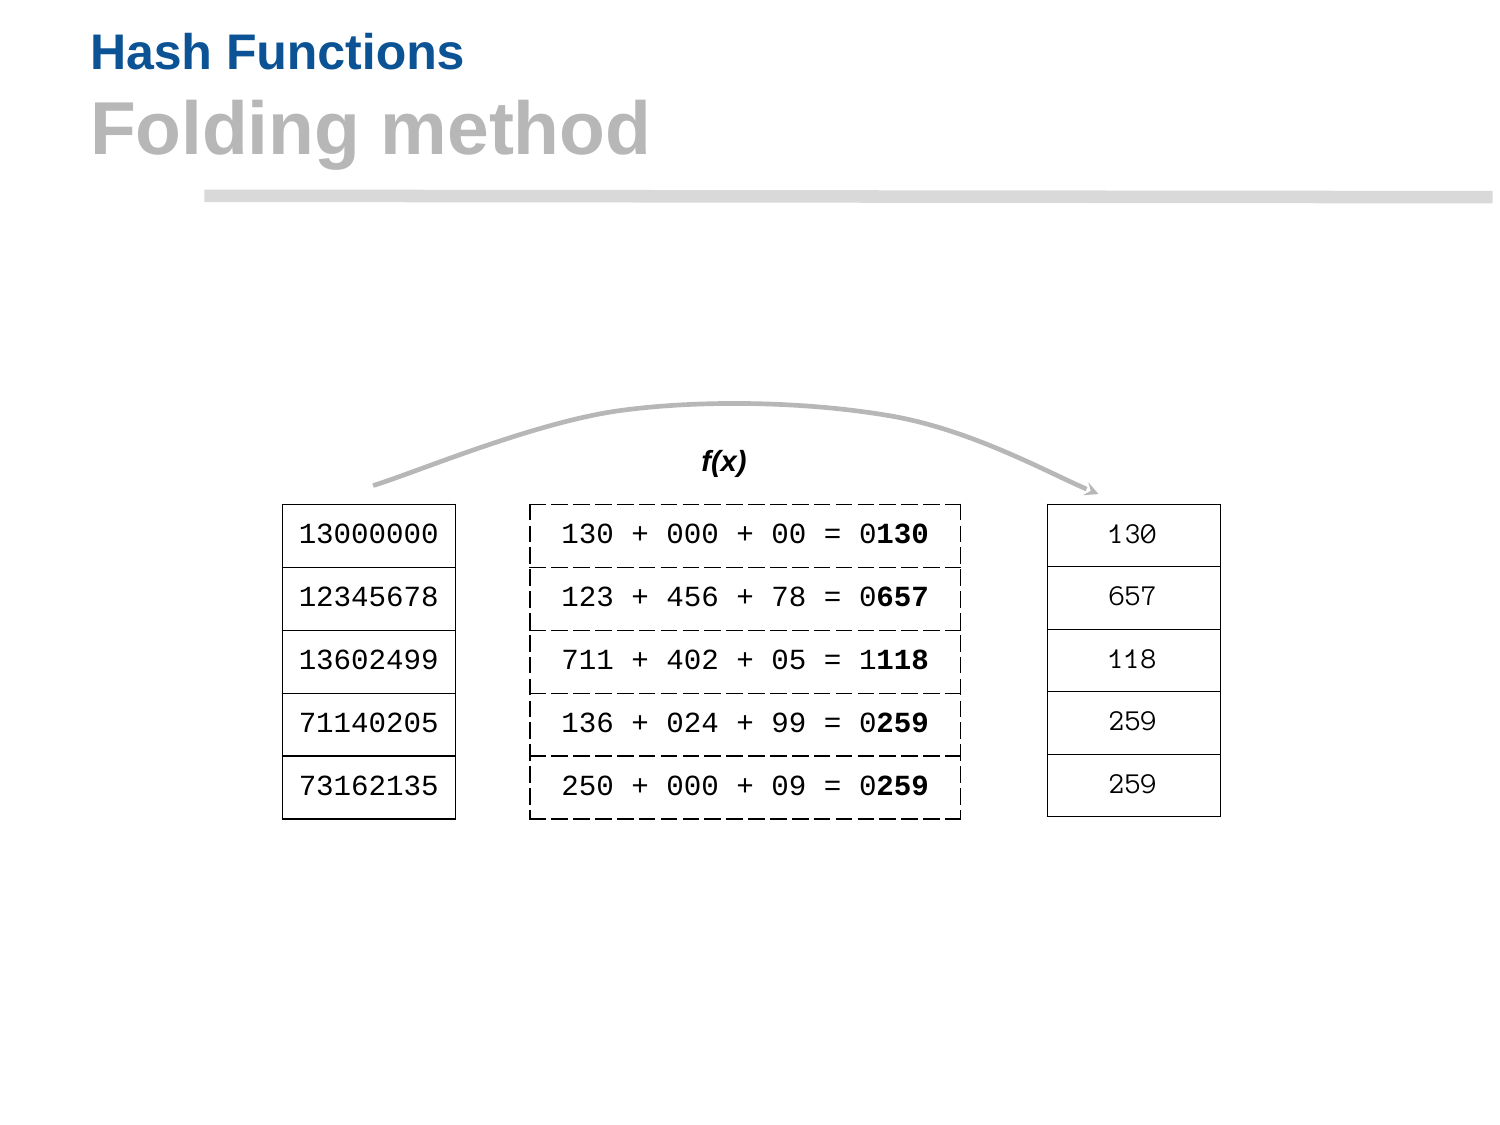

# Hash Functions
Folding method

f(x)
| 13000000 |
| --- |
| 12345678 |
| 13602499 |
| 71140205 |
| 73162135 |
| 130 + 000 + 00 = 0130 |
| --- |
| 123 + 456 + 78 = 0657 |
| 711 + 402 + 05 = 1118 |
| 136 + 024 + 99 = 0259 |
| 250 + 000 + 09 = 0259 |
| 130 |
| --- |
| 657 |
| 118 |
| 259 |
| 259 |